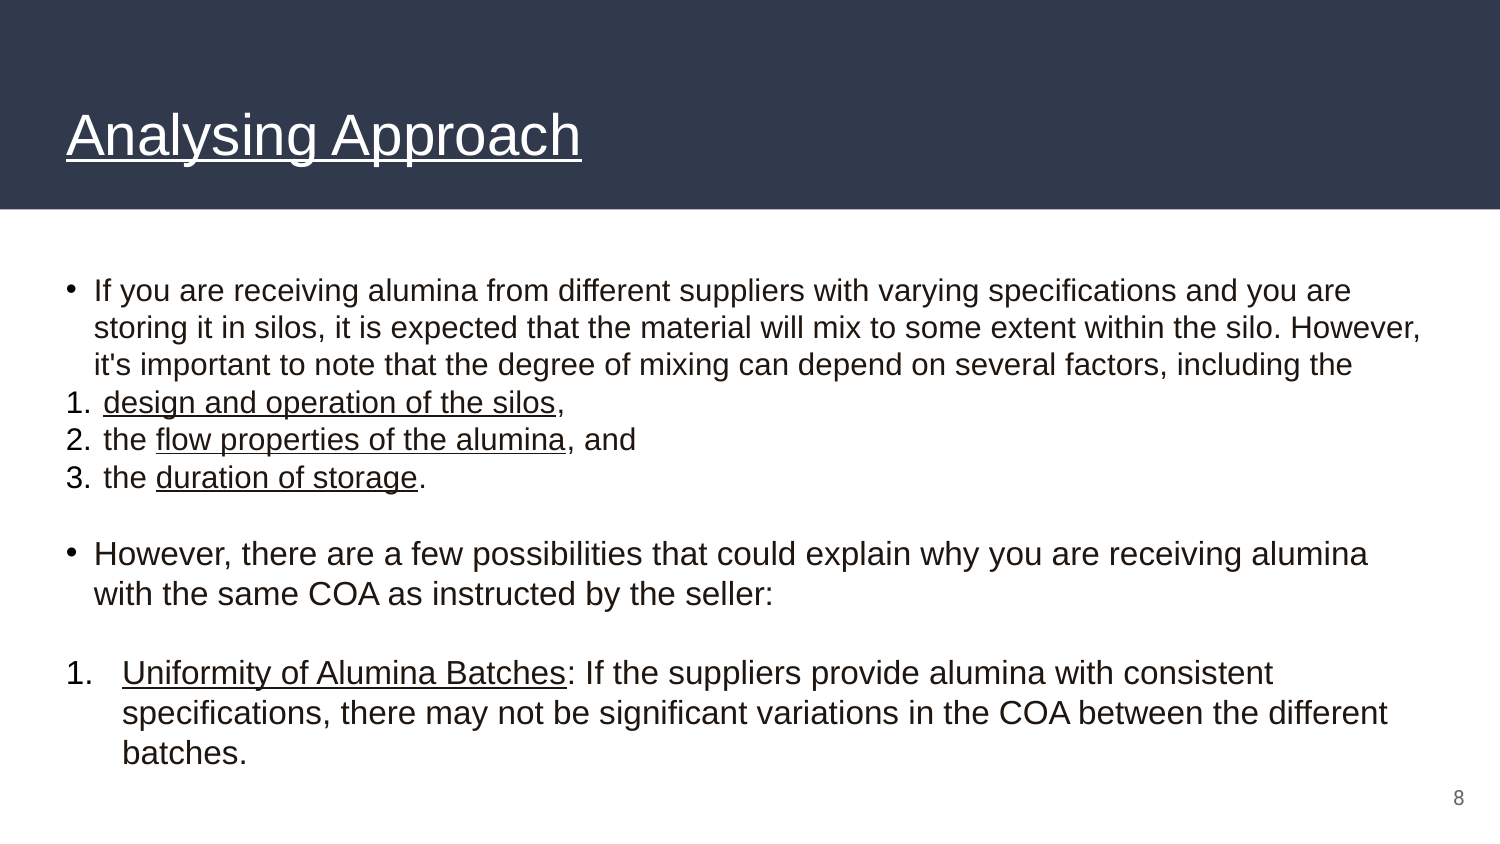

# Analysing Approach

If you are receiving alumina from different suppliers with varying specifications and you are storing it in silos, it is expected that the material will mix to some extent within the silo. However, it's important to note that the degree of mixing can depend on several factors, including the
design and operation of the silos,
the flow properties of the alumina, and
the duration of storage.

However, there are a few possibilities that could explain why you are receiving alumina with the same COA as instructed by the seller:

Uniformity of Alumina Batches: If the suppliers provide alumina with consistent specifications, there may not be significant variations in the COA between the different batches.
8